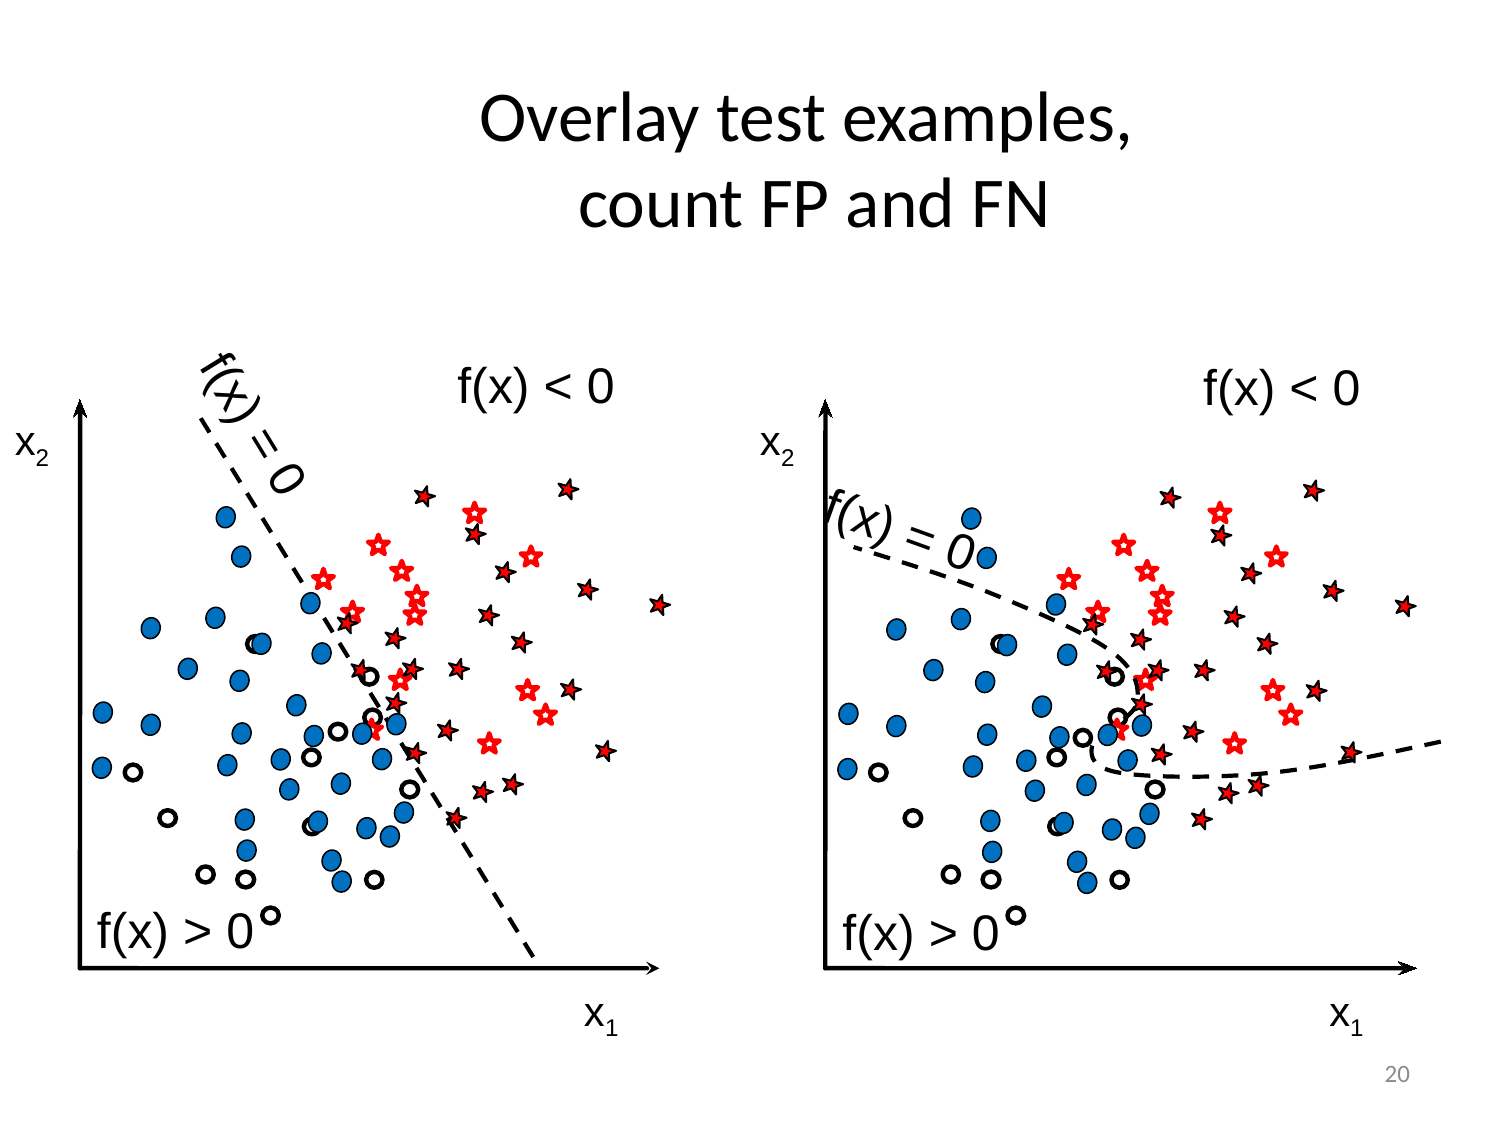

Overlay test examples,
count FP and FN
f(x) < 0
f(x) < 0

x2

x1

x2

f(x) = 0
f(x) = 0

f(x) > 0
f(x) > 0

x1
20